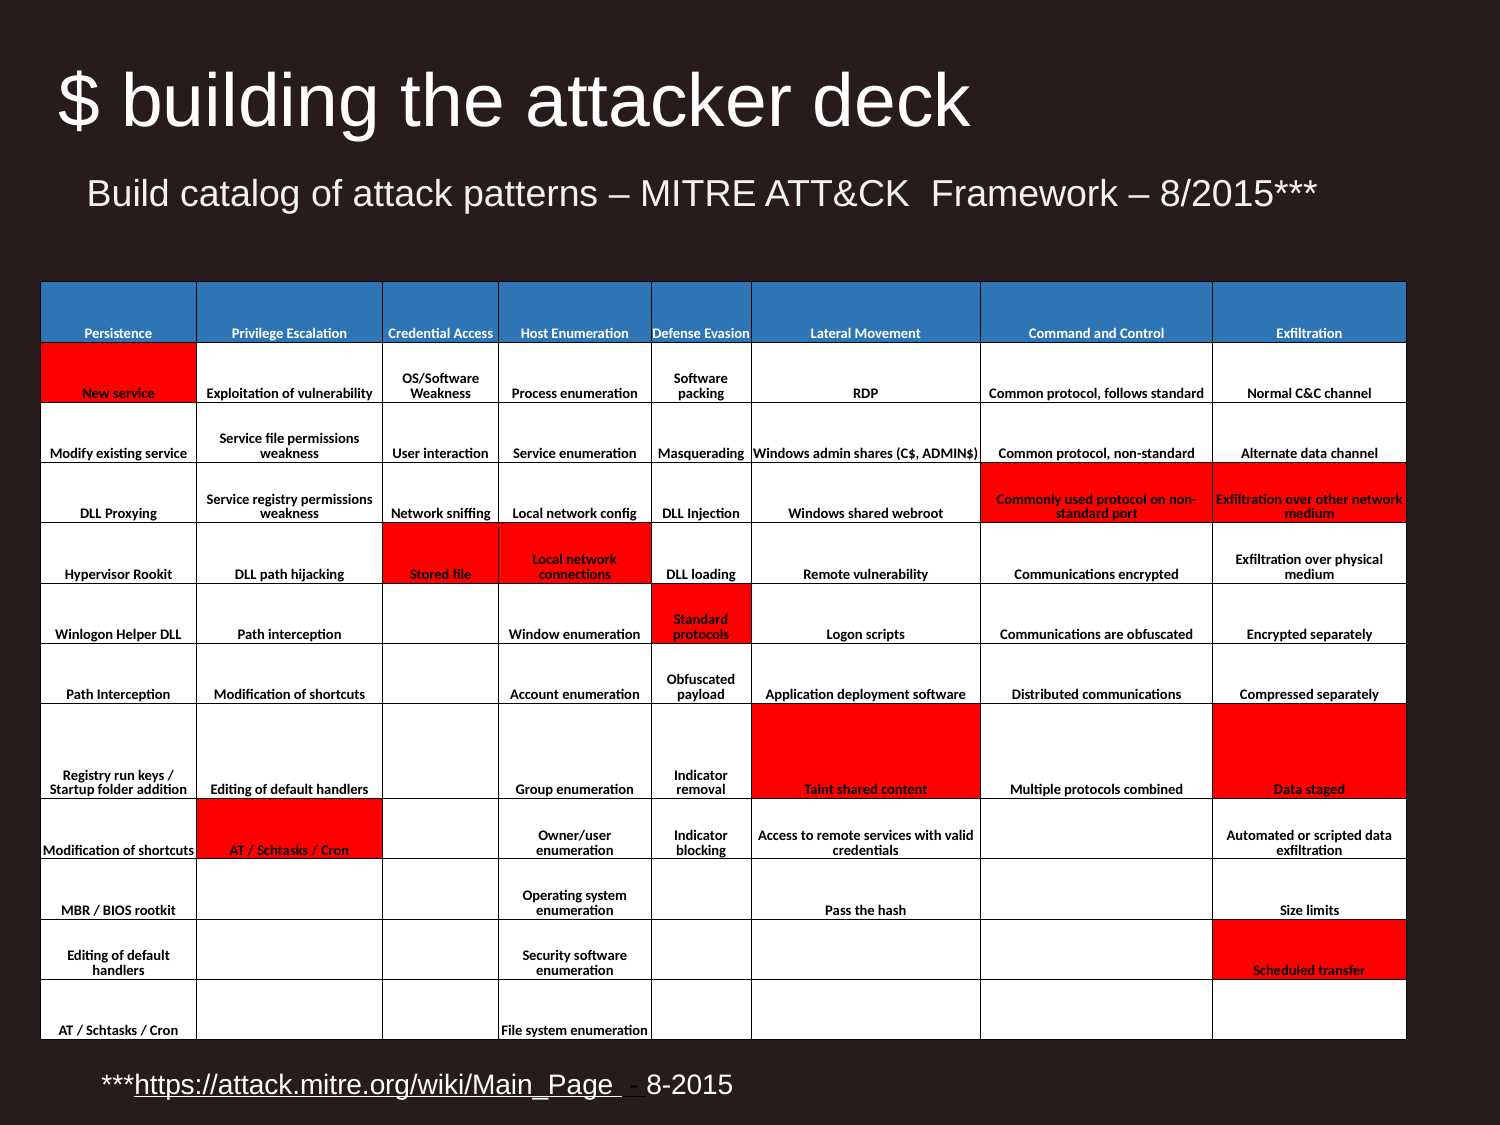

$ building the attacker deck
Build catalog of attack patterns – MITRE ATT&CK  Framework – 8/2015***
| Persistence | Privilege Escalation | Credential Access | Host Enumeration | Defense Evasion | Lateral Movement | Command and Control | Exfiltration |
| --- | --- | --- | --- | --- | --- | --- | --- |
| New service | Exploitation of vulnerability | OS/Software Weakness | Process enumeration | Software packing | RDP | Common protocol, follows standard | Normal C&C channel |
| Modify existing service | Service file permissions weakness | User interaction | Service enumeration | Masquerading | Windows admin shares (C$, ADMIN$) | Common protocol, non-standard | Alternate data channel |
| DLL Proxying | Service registry permissions weakness | Network sniffing | Local network config | DLL Injection | Windows shared webroot | Commonly used protocol on non-standard port | Exfiltration over other network medium |
| Hypervisor Rookit | DLL path hijacking | Stored file | Local network connections | DLL loading | Remote vulnerability | Communications encrypted | Exfiltration over physical medium |
| Winlogon Helper DLL | Path interception |  | Window enumeration | Standard protocols | Logon scripts | Communications are obfuscated | Encrypted separately |
| Path Interception | Modification of shortcuts |  | Account enumeration | Obfuscated payload | Application deployment software | Distributed communications | Compressed separately |
| Registry run keys / Startup folder addition | Editing of default handlers |  | Group enumeration | Indicator removal | Taint shared content | Multiple protocols combined | Data staged |
| Modification of shortcuts | AT / Schtasks / Cron |  | Owner/user enumeration | Indicator blocking | Access to remote services with valid credentials |  | Automated or scripted data exfiltration |
| MBR / BIOS rootkit |  |  | Operating system enumeration |  | Pass the hash |  | Size limits |
| Editing of default handlers |  |  | Security software enumeration |  |  |  | Scheduled transfer |
| AT / Schtasks / Cron |  |  | File system enumeration |  |  |  |  |
***https://attack.mitre.org/wiki/Main_Page  - 8-2015